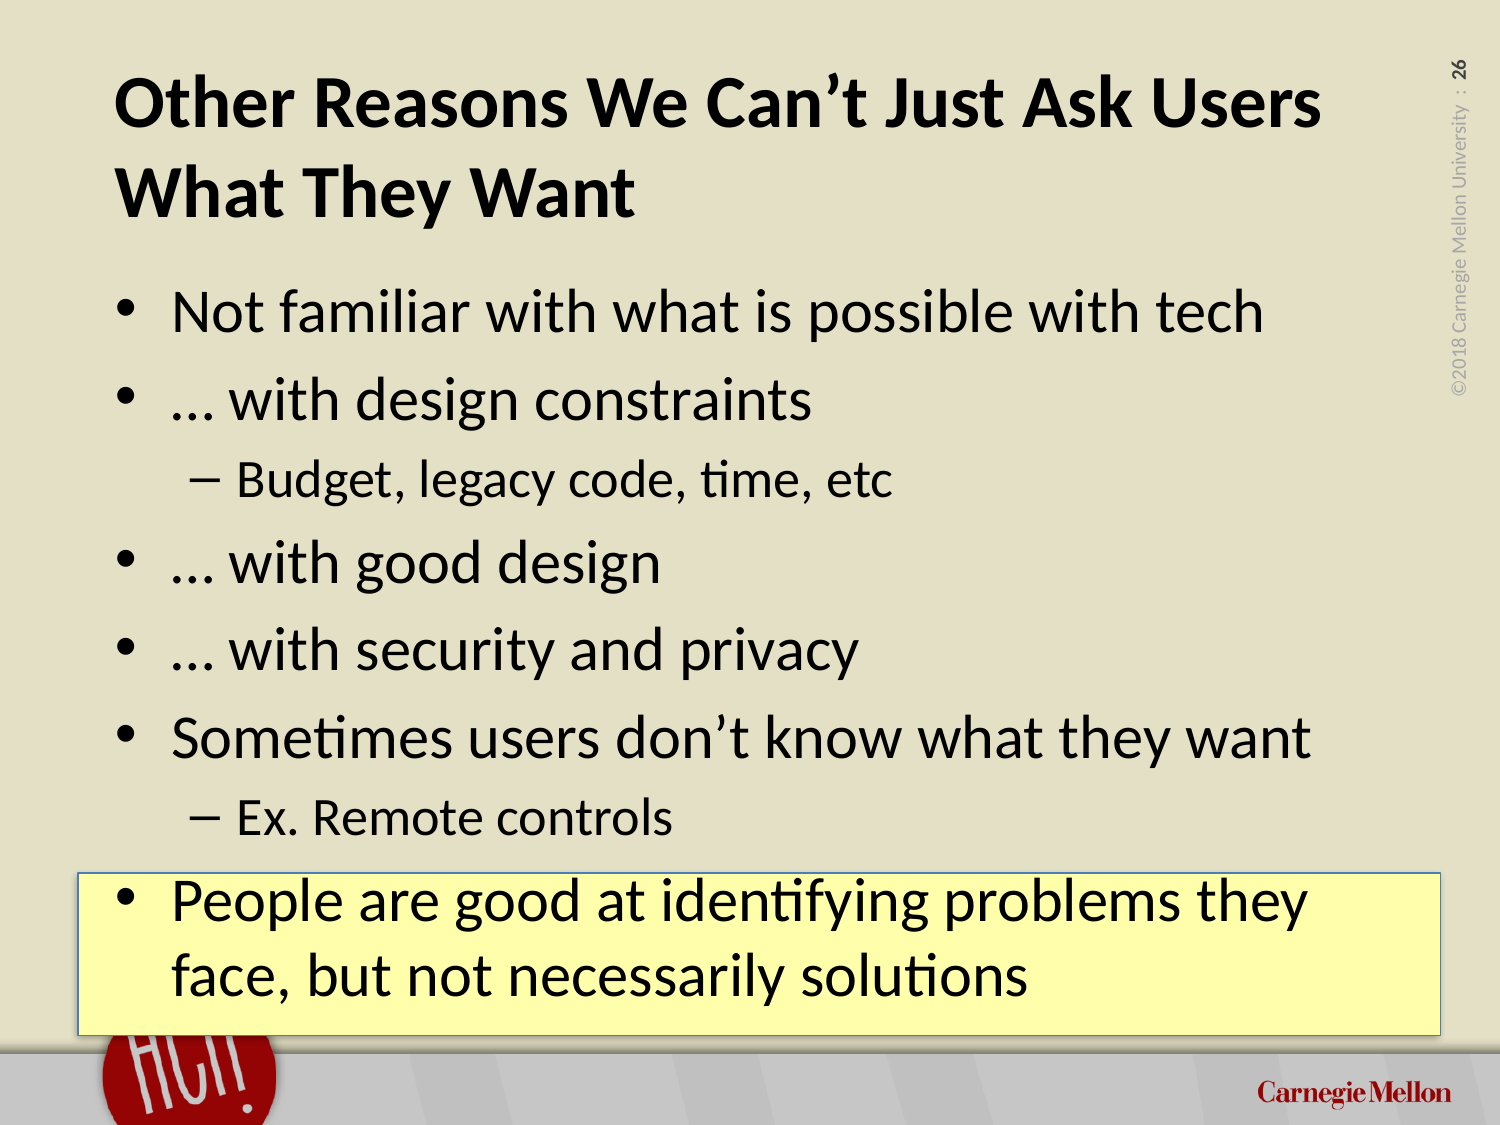

# Other Reasons We Can’t Just Ask Users What They Want
Not familiar with what is possible with tech
… with design constraints
Budget, legacy code, time, etc
… with good design
… with security and privacy
Sometimes users don’t know what they want
Ex. Remote controls
People are good at identifying problems they face, but not necessarily solutions